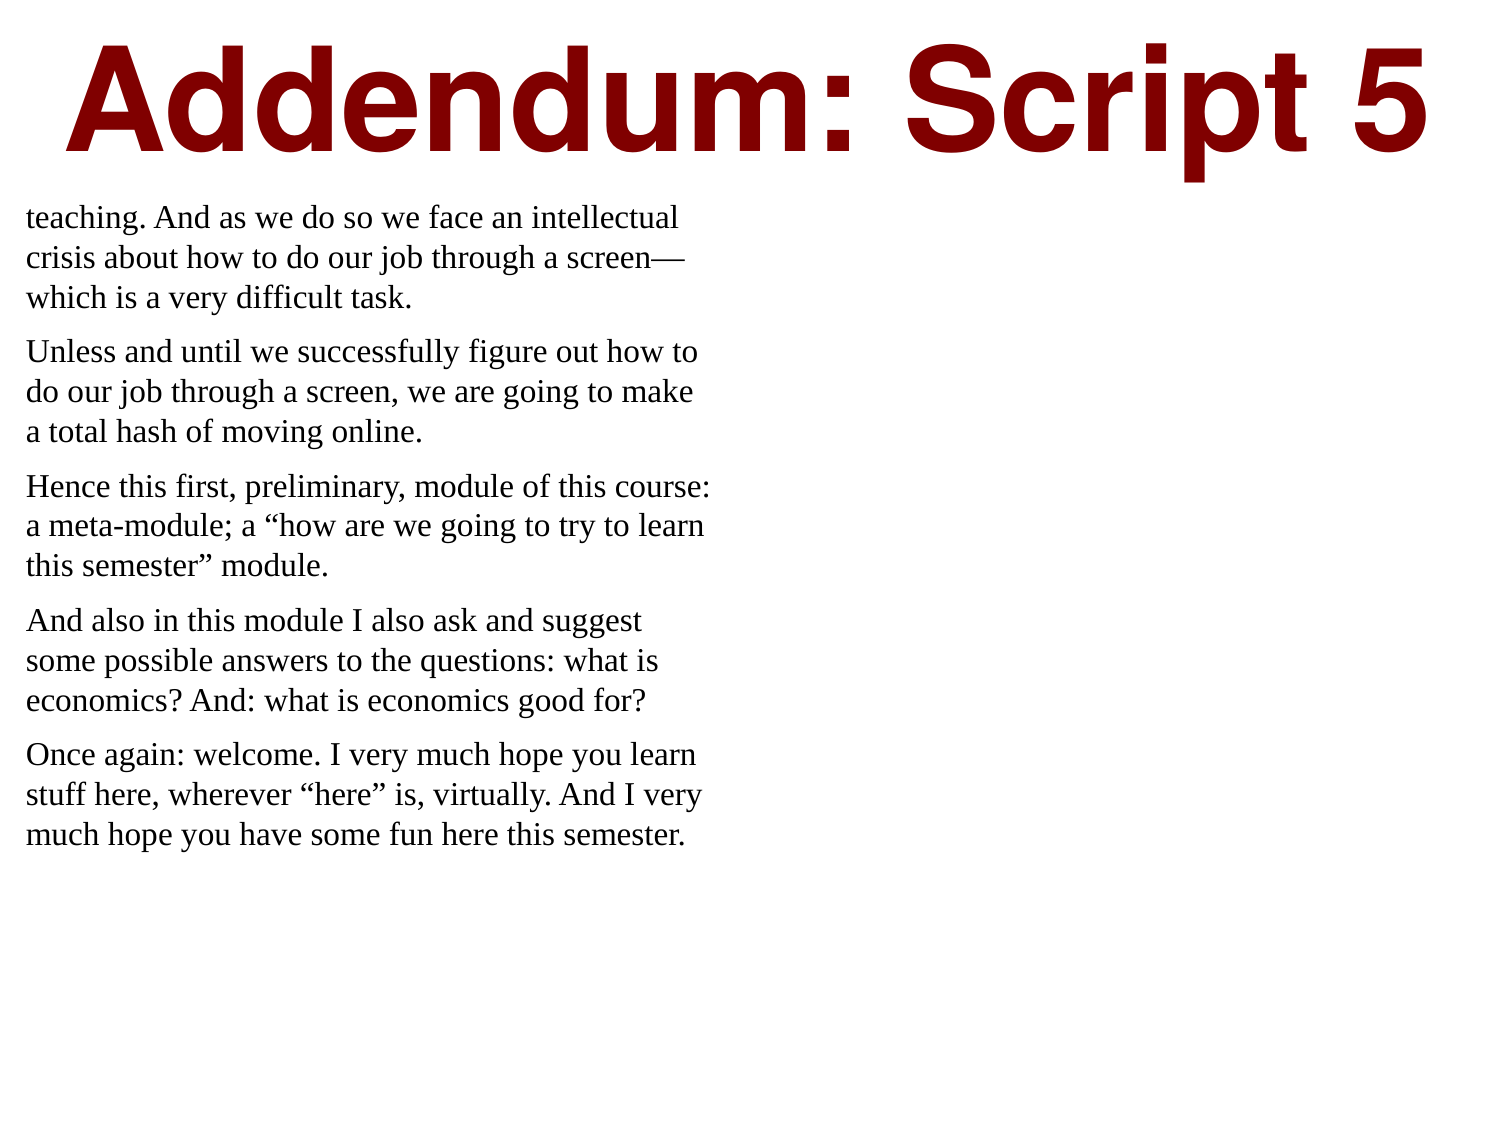

Addendum: Script 5
teaching. And as we do so we face an intellectual crisis about how to do our job through a screen—which is a very difficult task.
Unless and until we successfully figure out how to do our job through a screen, we are going to make a total hash of moving online.
Hence this first, preliminary, module of this course: a meta-module; a “how are we going to try to learn this semester” module.
And also in this module I also ask and suggest some possible answers to the questions: what is economics? And: what is economics good for?
Once again: welcome. I very much hope you learn stuff here, wherever “here” is, virtually. And I very much hope you have some fun here this semester.